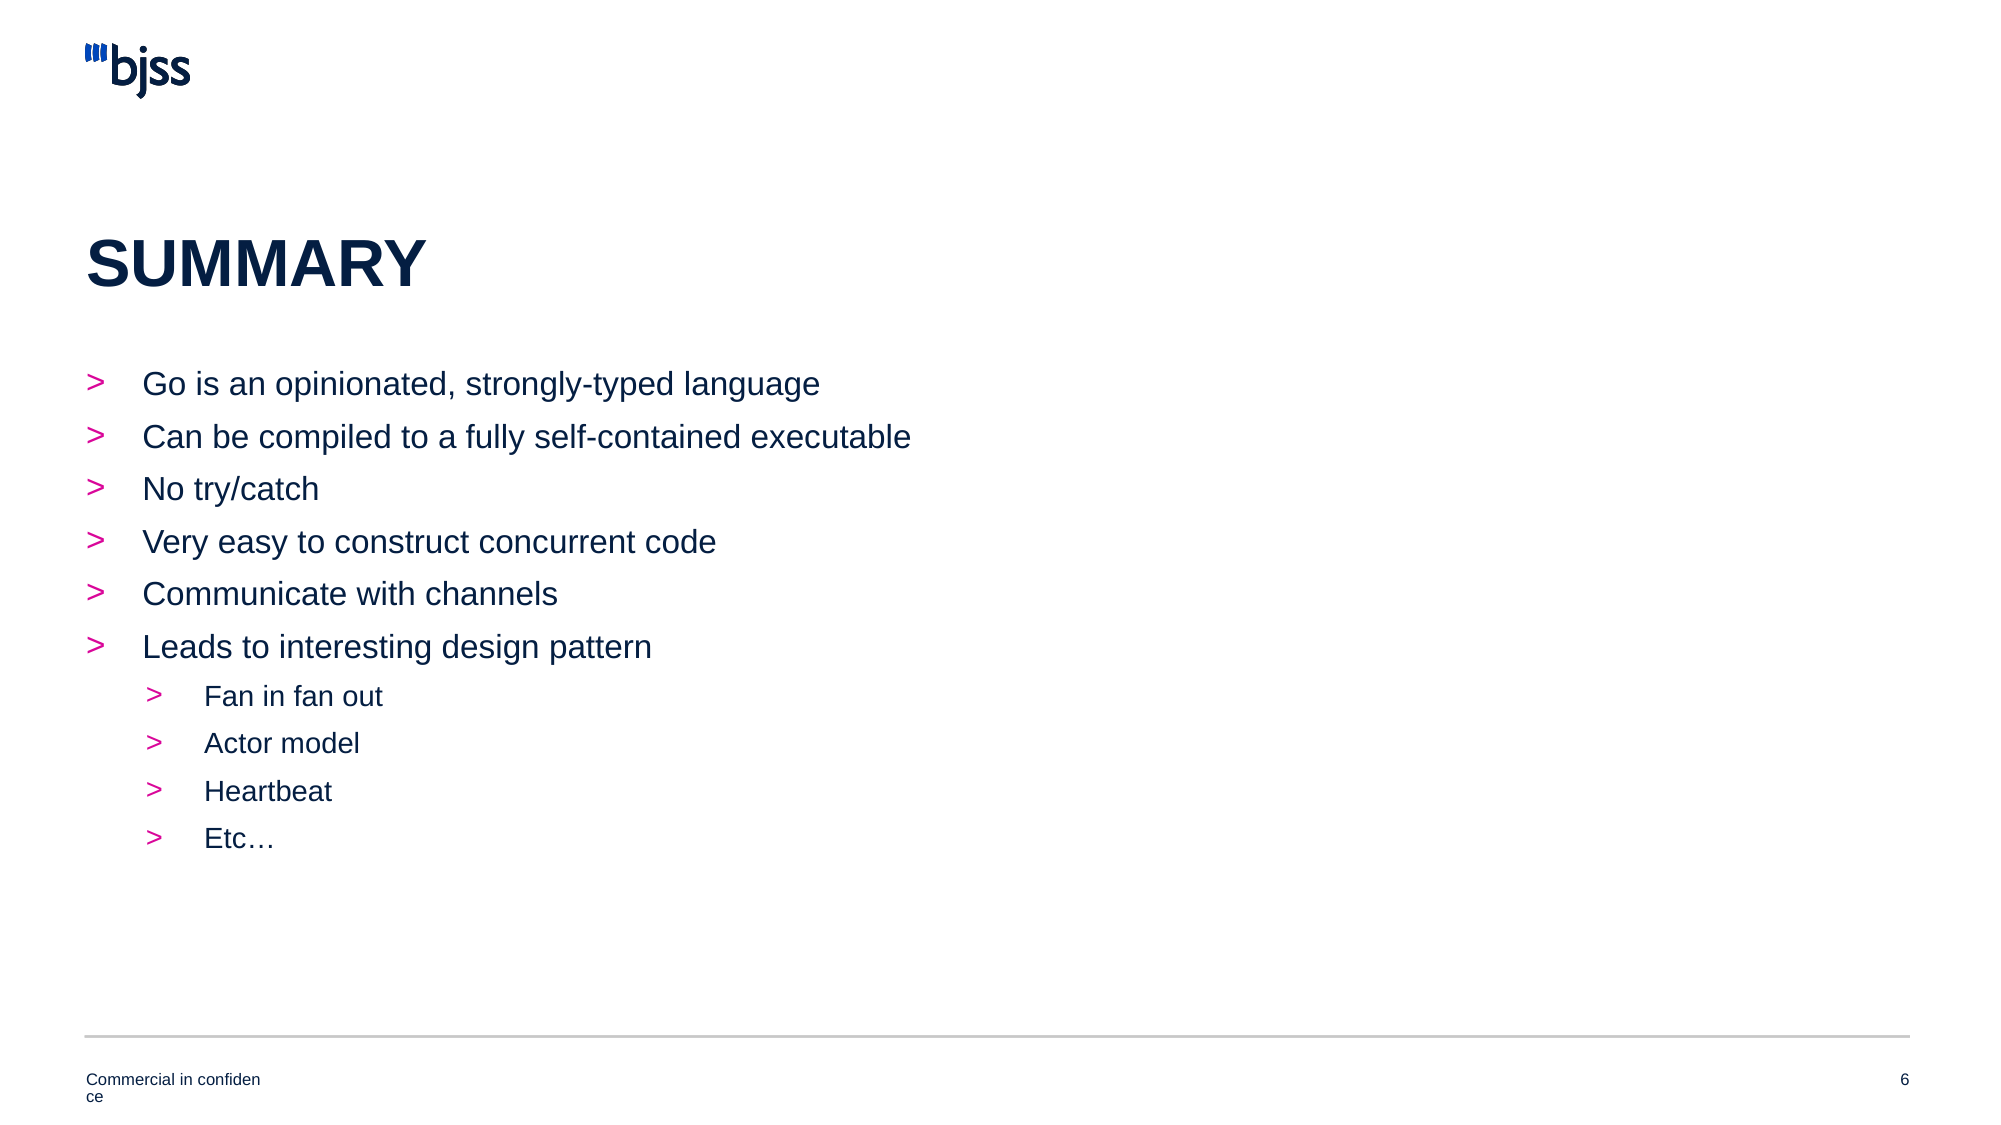

# Summary
Go is an opinionated, strongly-typed language
Can be compiled to a fully self-contained executable
No try/catch
Very easy to construct concurrent code
Communicate with channels
Leads to interesting design pattern
Fan in fan out
Actor model
Heartbeat
Etc…
Commercial in confidence
6